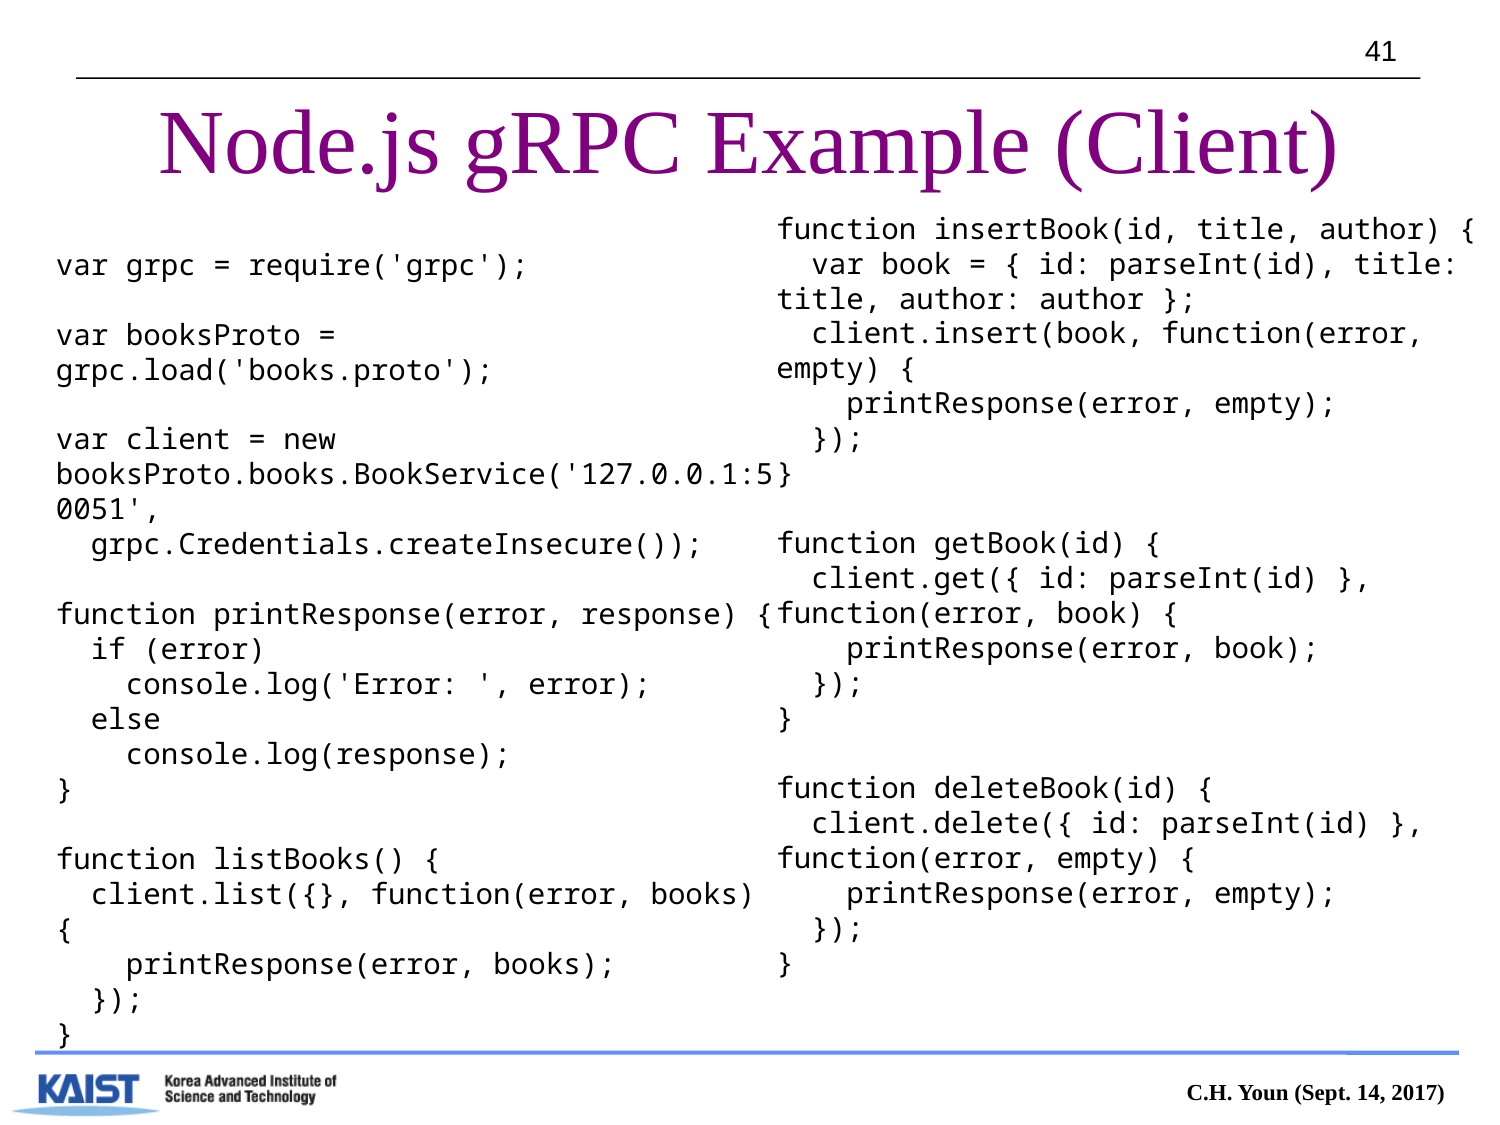

# Node.js gRPC Example (Client)

function insertBook(id, title, author) {
  var book = { id: parseInt(id), title: title, author: author };
  client.insert(book, function(error, empty) {
    printResponse(error, empty);
  });
}

function getBook(id) {
  client.get({ id: parseInt(id) }, function(error, book) {
    printResponse(error, book);
  });
}

function deleteBook(id) {
  client.delete({ id: parseInt(id) }, function(error, empty) {
    printResponse(error, empty);
  });
}
var grpc = require('grpc');

var booksProto = grpc.load('books.proto');

var client = new booksProto.books.BookService('127.0.0.1:50051',
  grpc.Credentials.createInsecure());

function printResponse(error, response) {
  if (error)
    console.log('Error: ', error);
  else
    console.log(response);
}

function listBooks() {
  client.list({}, function(error, books) {
    printResponse(error, books);
  });
}